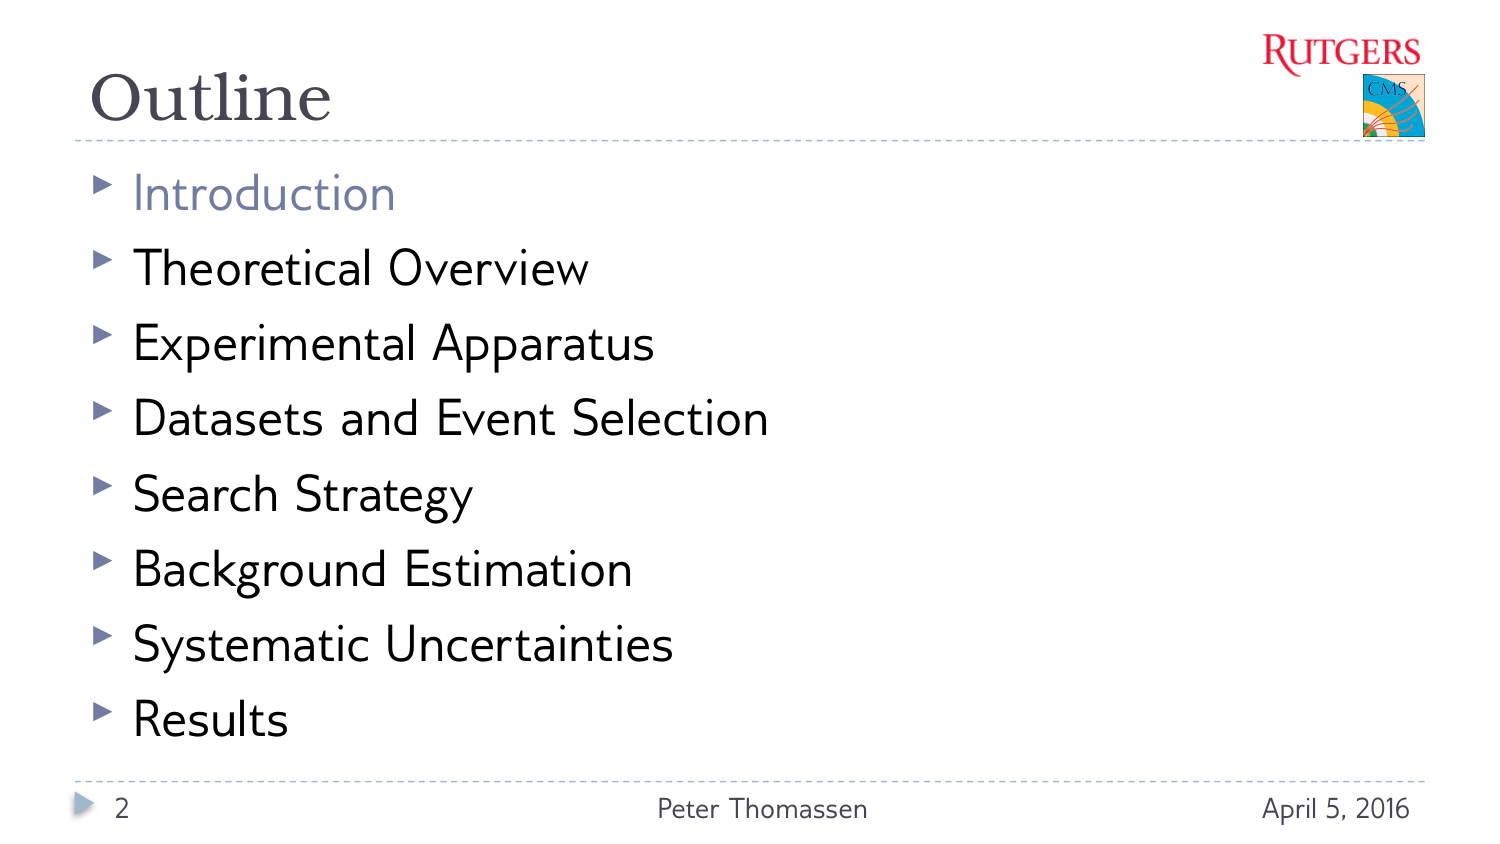

# Outline
Introduction
Theoretical Overview
Experimental Apparatus
Datasets and Event Selection
Search Strategy
Background Estimation
Systematic Uncertainties
Results
2
Peter Thomassen
April 5, 2016